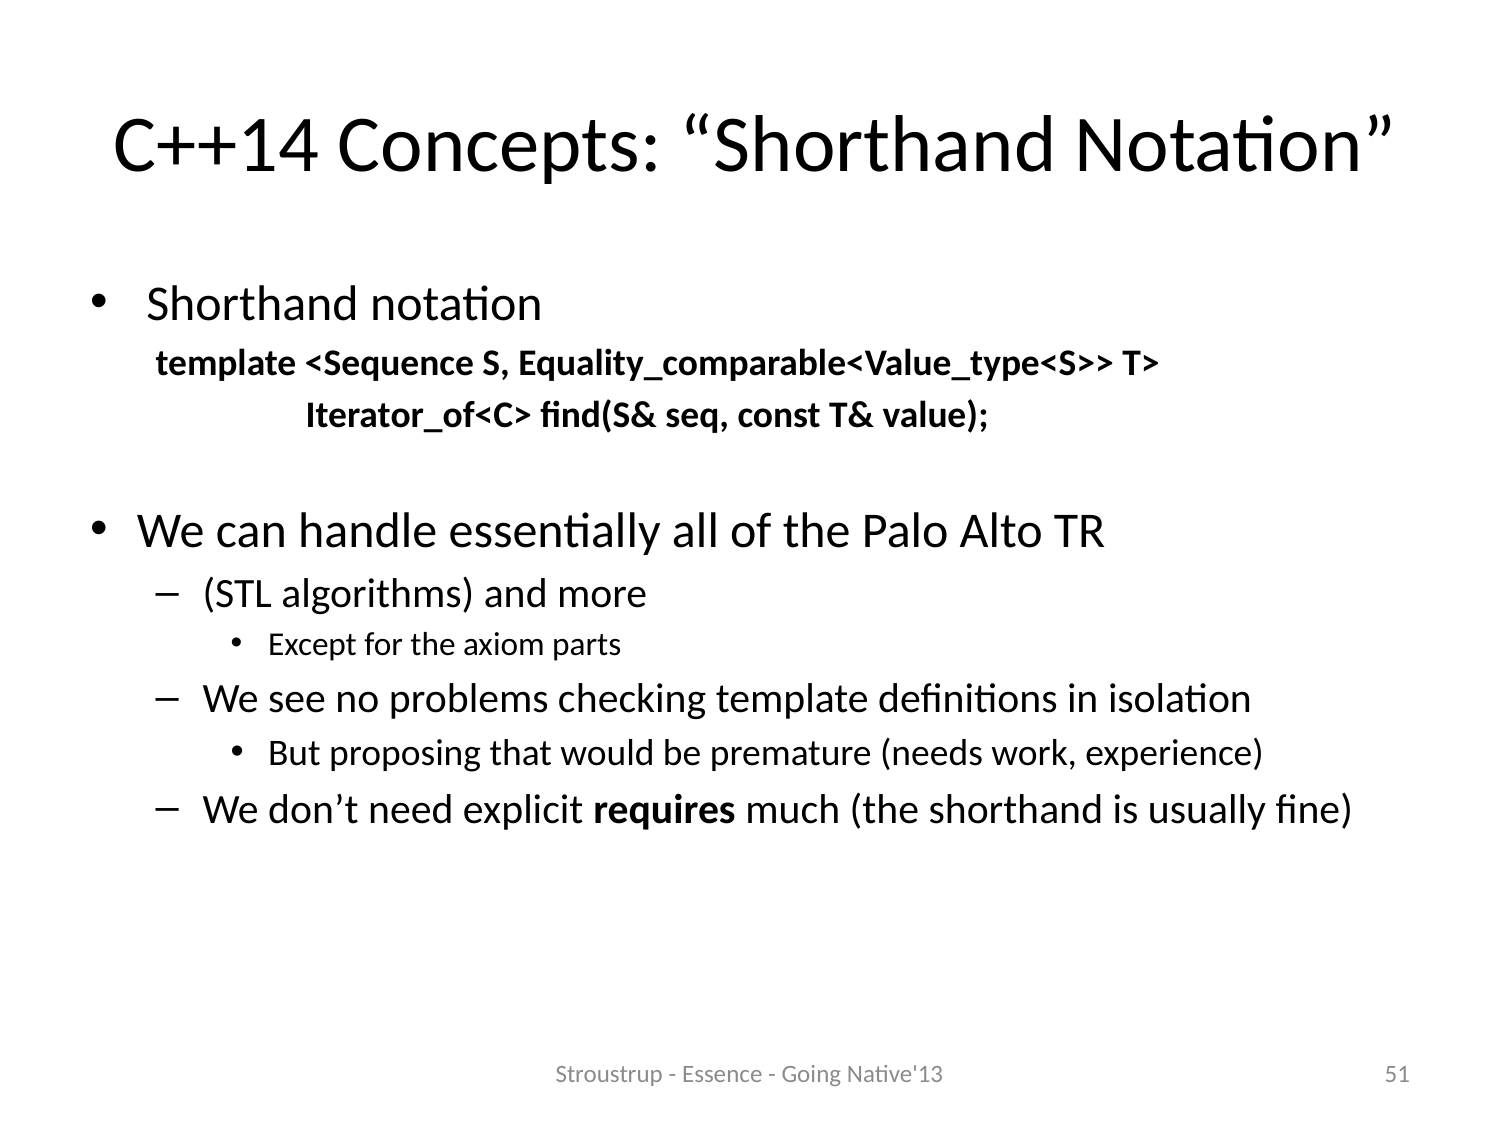

# C++14 Concepts: “Shorthand Notation”
Shorthand notation
template <Sequence S, Equality_comparable<Value_type<S>> T>
	Iterator_of<C> find(S& seq, const T& value);

We can handle essentially all of the Palo Alto TR
(STL algorithms) and more
Except for the axiom parts
We see no problems checking template definitions in isolation
But proposing that would be premature (needs work, experience)
We don’t need explicit requires much (the shorthand is usually fine)
Stroustrup - Essence - Going Native'13
51